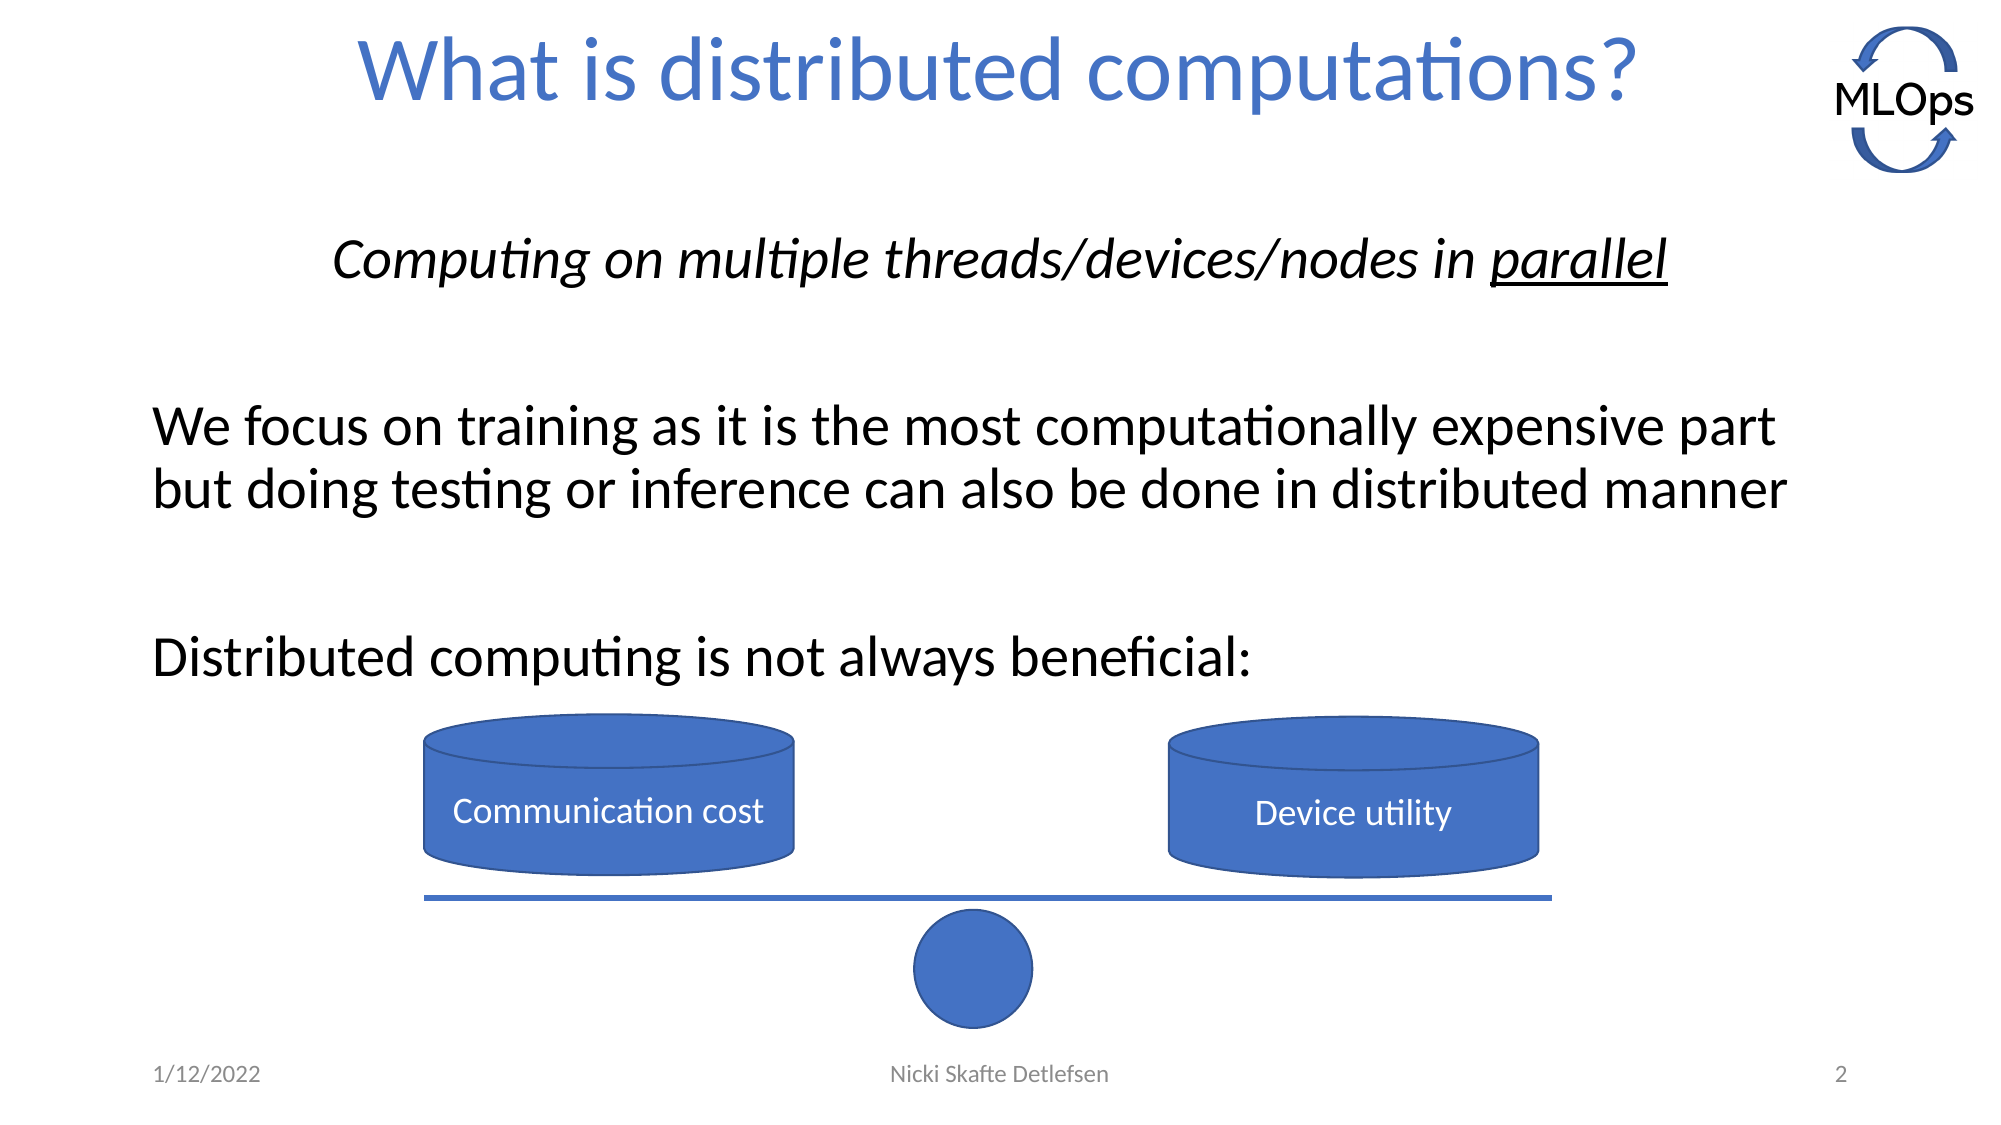

# What is distributed computations?
Computing on multiple threads/devices/nodes in parallel

We focus on training as it is the most computationally expensive part but doing testing or inference can also be done in distributed manner

Distributed computing is not always beneficial:

Communication cost
Device utility

1/12/2022
Nicki Skafte Detlefsen
2